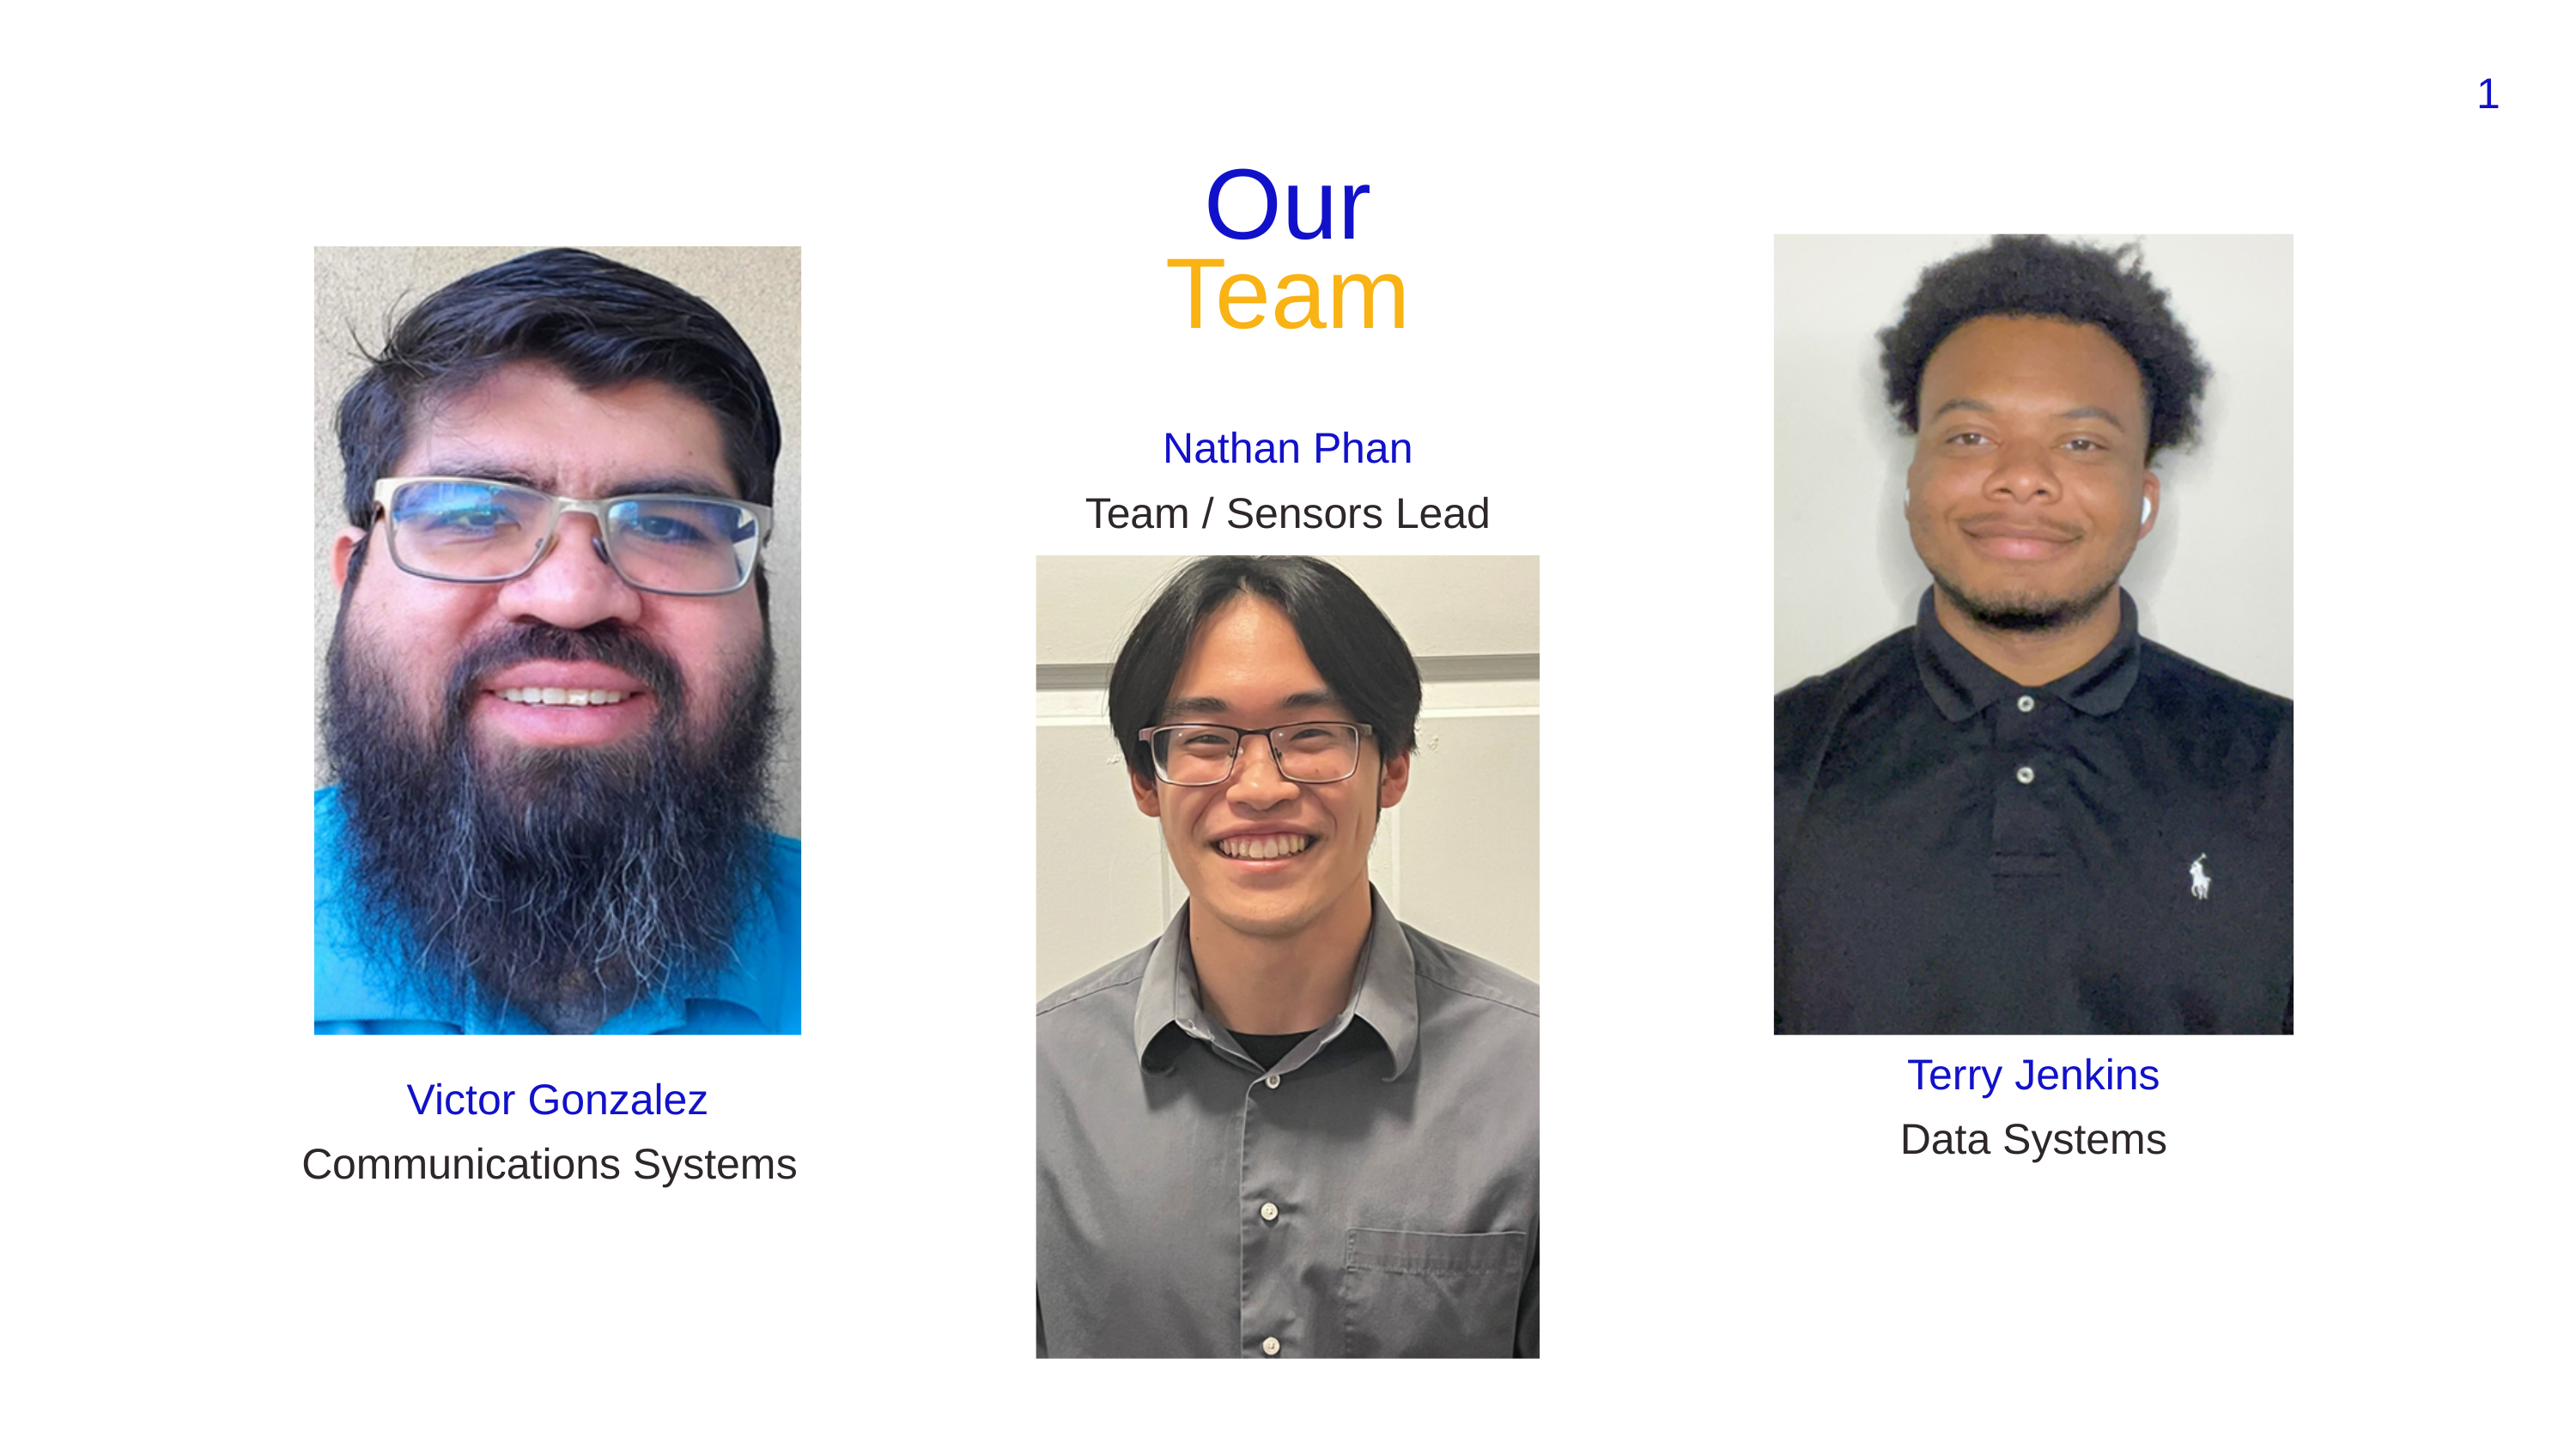

1
Our

Team
Nathan Phan
Team / Sensors Lead

Terry Jenkins
Victor Gonzalez
Data Systems
Communications Systems